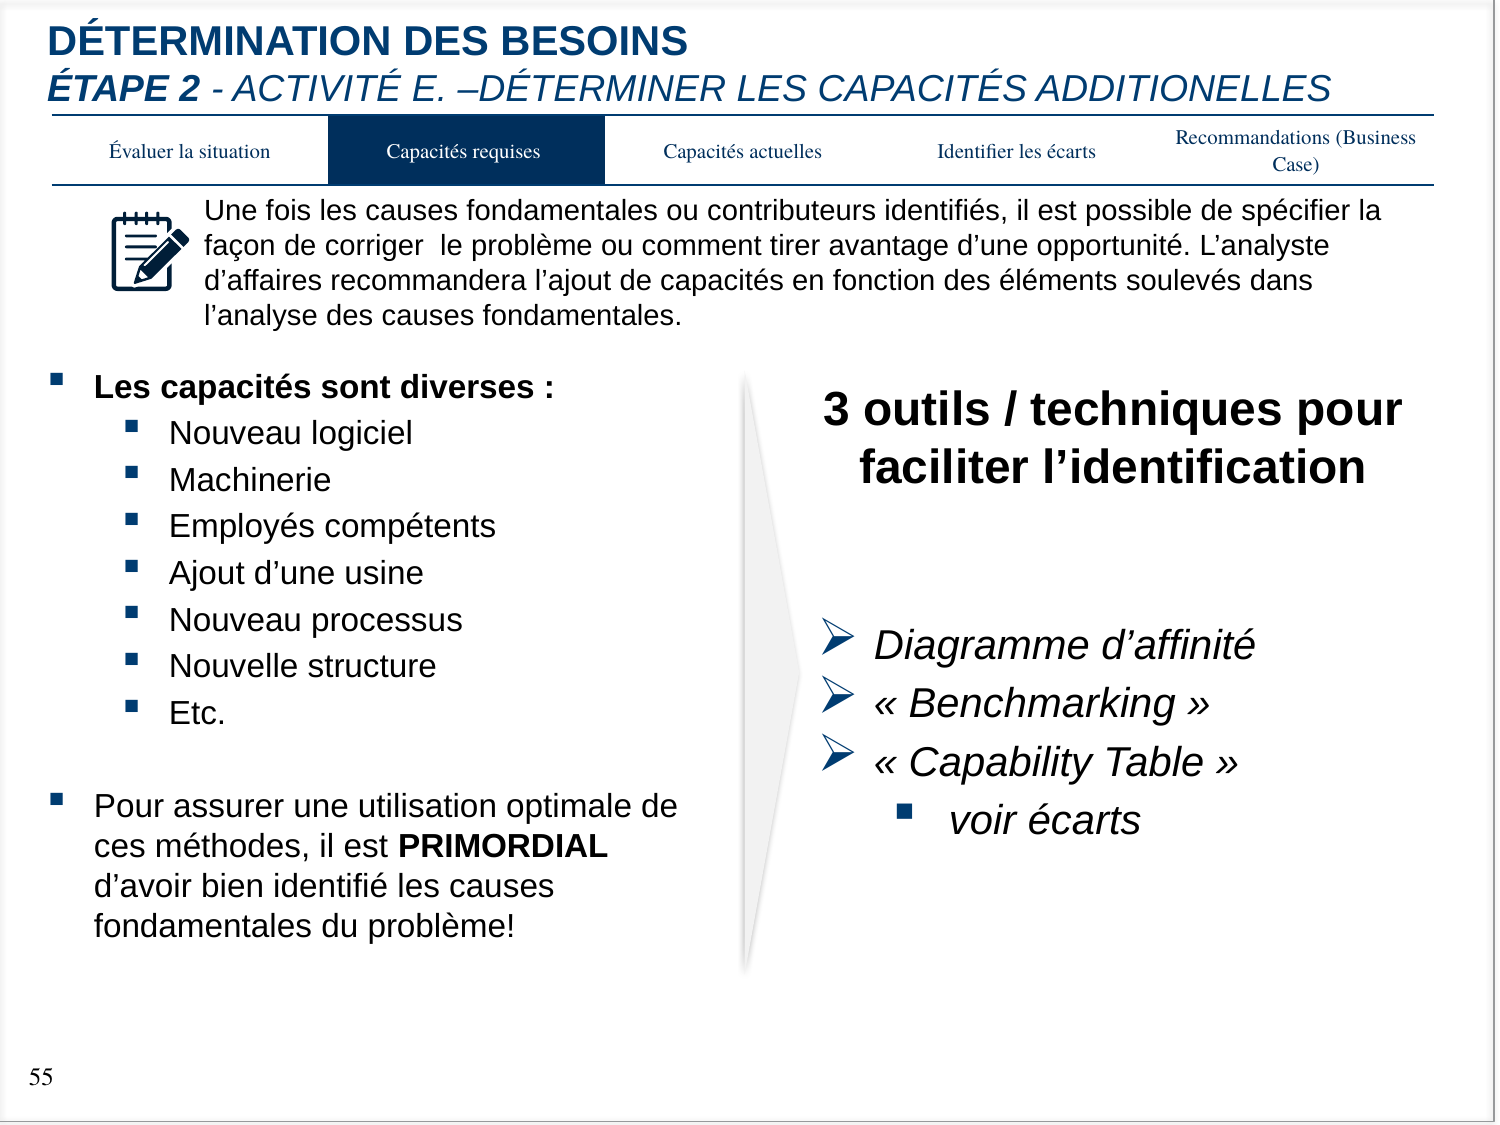

détermination des besoins
ÉTAPE 2 - Activité e. –DÉTERMINER LES CAPACITÉS ADDITIONELLES
| Évaluer la situation | Capacités requises | Capacités actuelles | Identifier les écarts | Recommandations (Business Case) |
| --- | --- | --- | --- | --- |
Une fois les causes fondamentales ou contributeurs identifiés, il est possible de spécifier la façon de corriger  le problème ou comment tirer avantage d’une opportunité. L’analyste d’affaires recommandera l’ajout de capacités en fonction des éléments soulevés dans l’analyse des causes fondamentales.

Les capacités sont diverses :
Nouveau logiciel
Machinerie
Employés compétents
Ajout d’une usine
Nouveau processus
Nouvelle structure
Etc.

Pour assurer une utilisation optimale de ces méthodes, il est PRIMORDIAL d’avoir bien identifié les causes fondamentales du problème!
3 outils / techniques pour faciliter l’identification

Diagramme d’affinité
« Benchmarking »
« Capability Table »
voir écarts